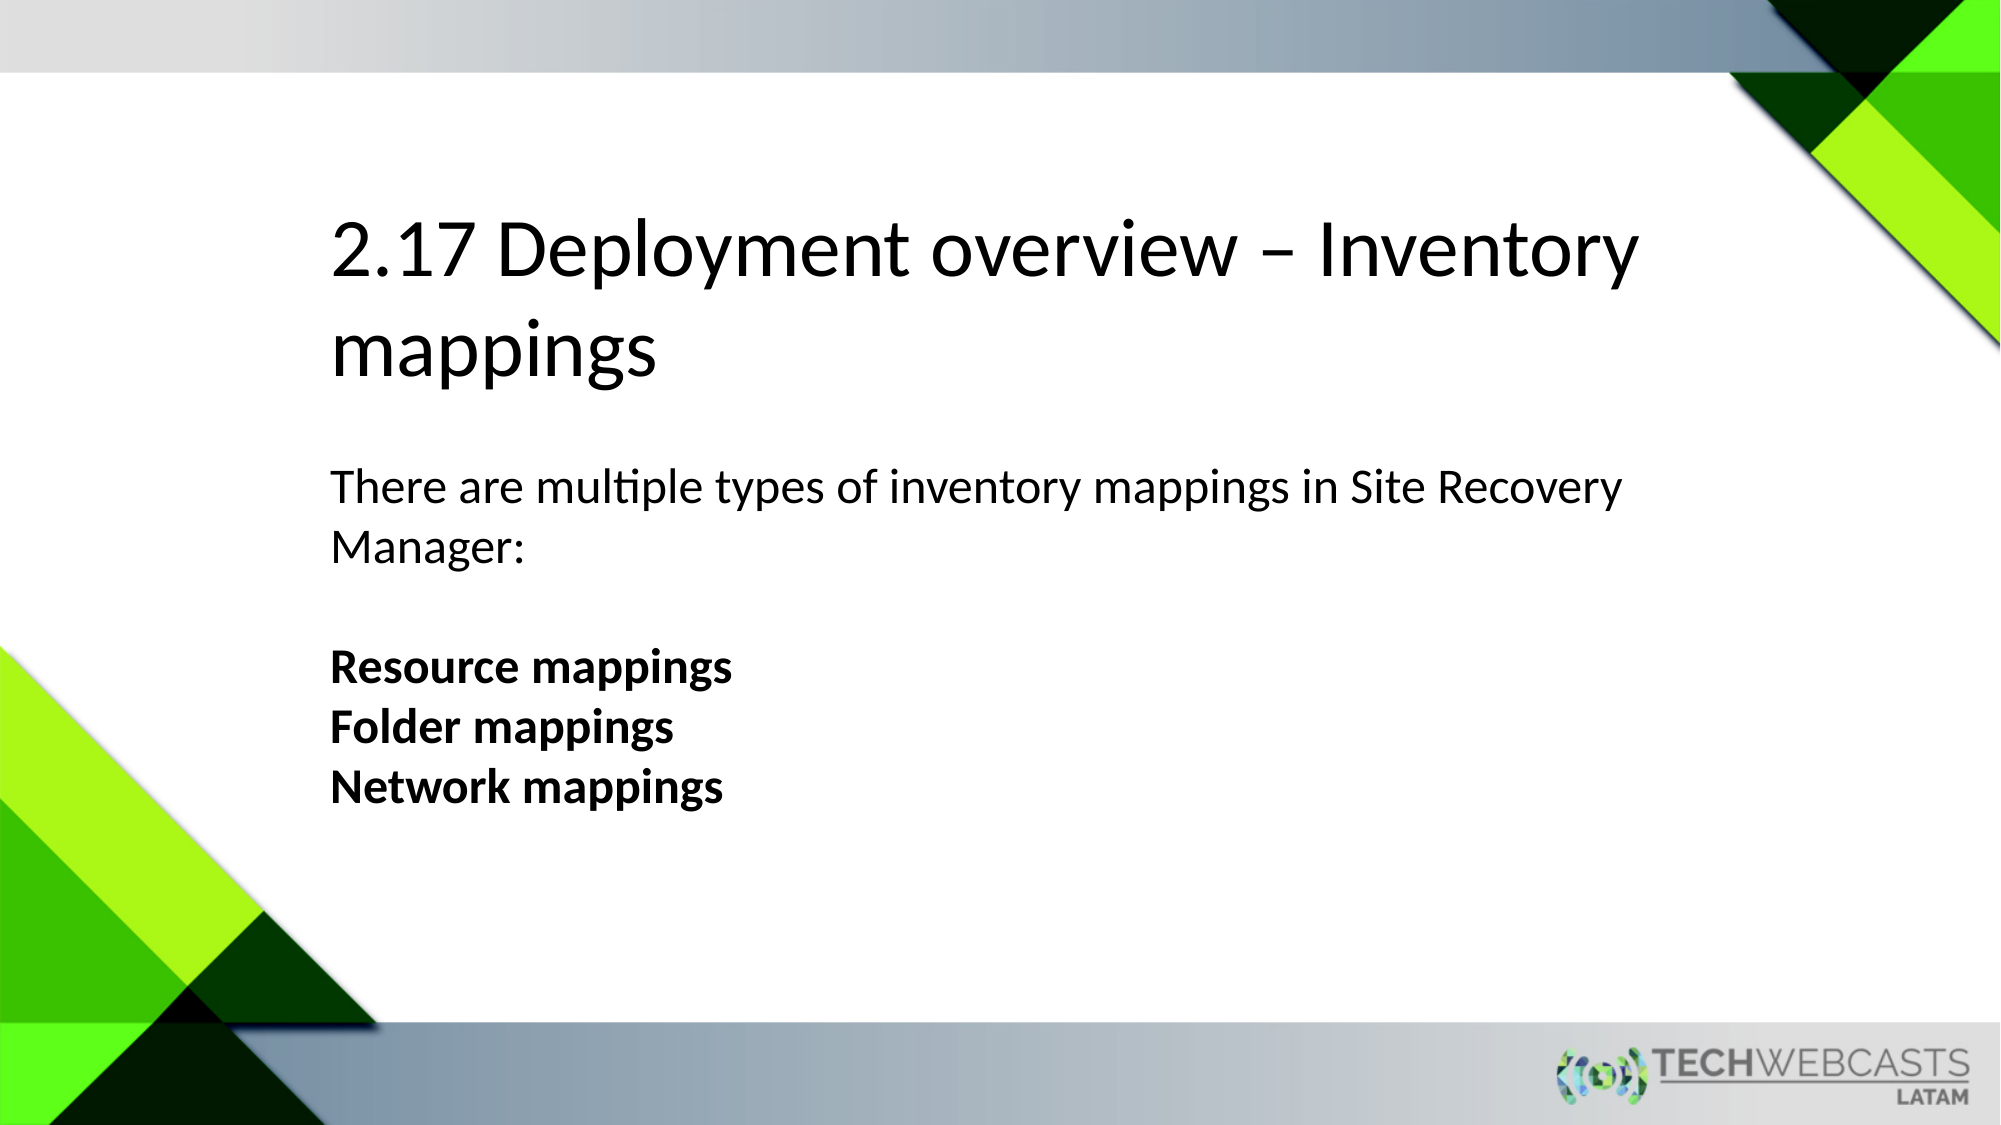

2.17 Deployment overview – Inventory mappings

There are multiple types of inventory mappings in Site Recovery Manager:

Resource mappings
Folder mappings
Network mappings